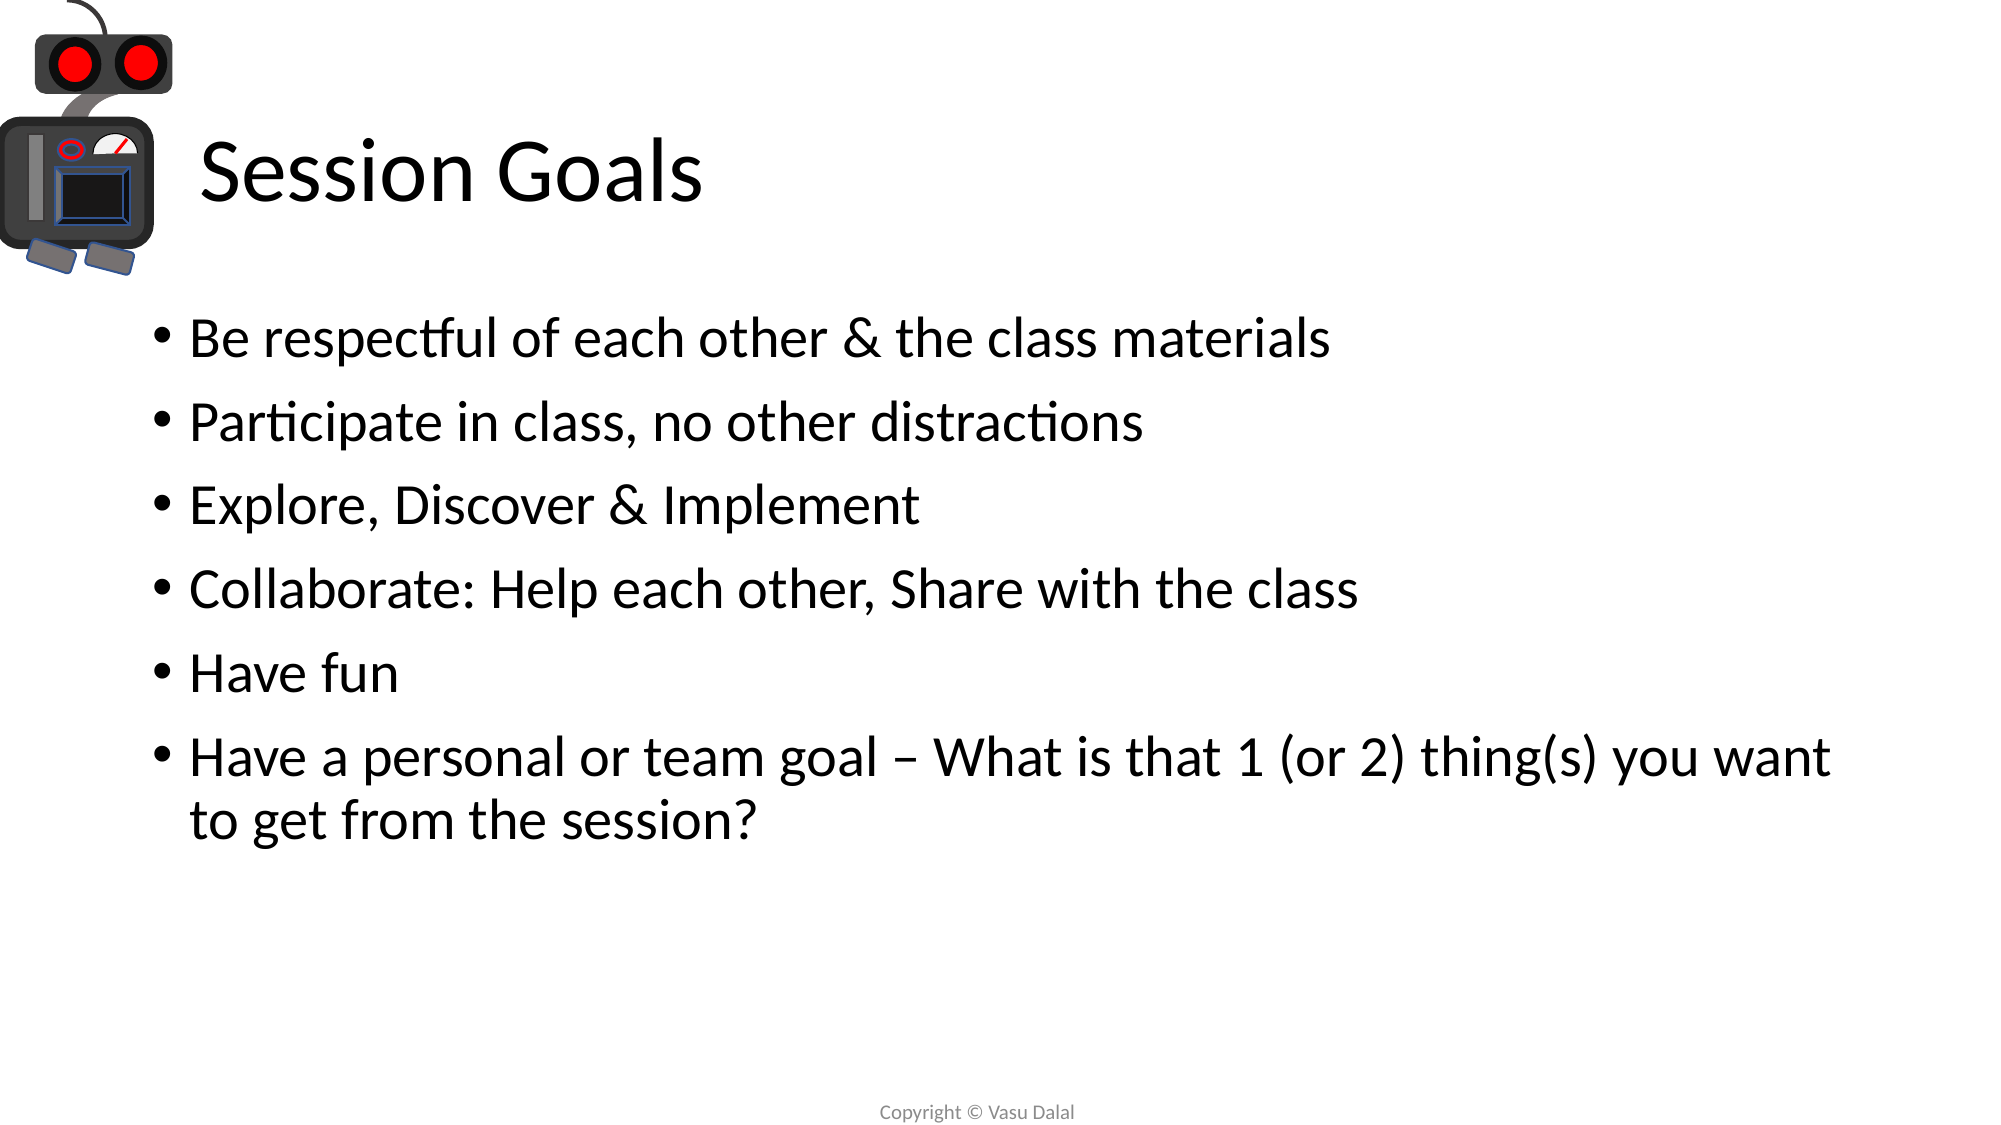

# Session Goals
Be respectful of each other & the class materials
Participate in class, no other distractions
Explore, Discover & Implement
Collaborate: Help each other, Share with the class
Have fun
Have a personal or team goal – What is that 1 (or 2) thing(s) you want to get from the session?

Copyright © Vasu Dalal